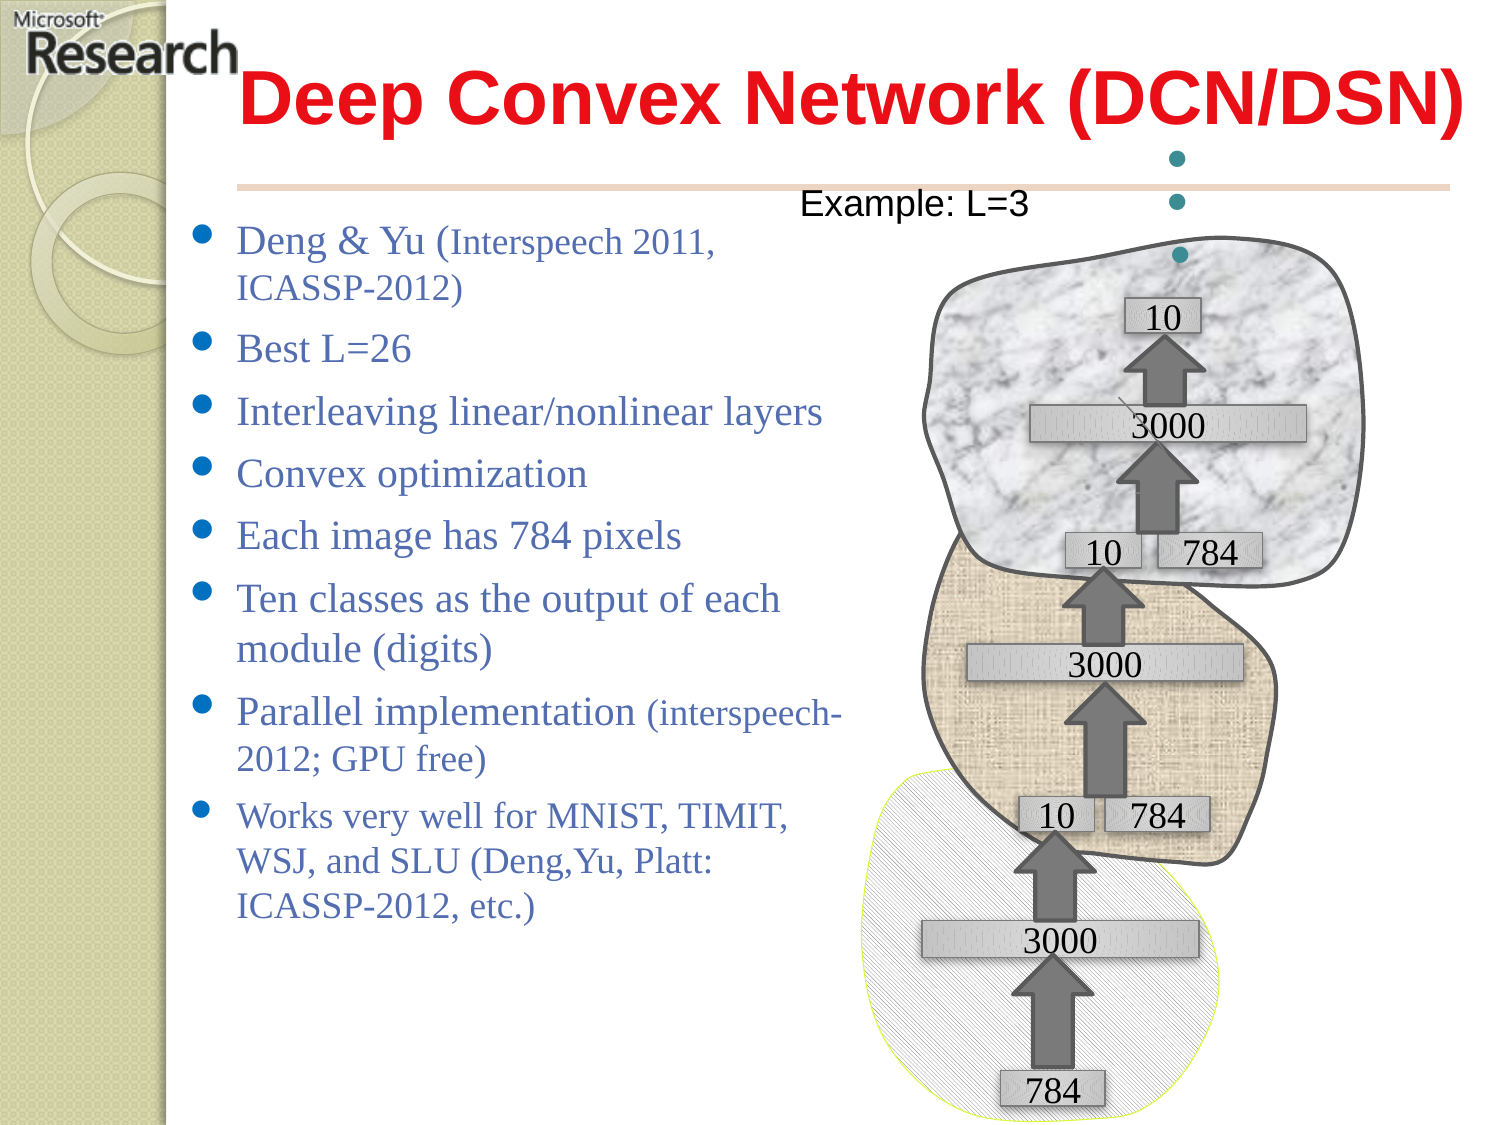

# Deep Convex Network (DCN/DSN)
.
.
.
Example: L=3
Deng & Yu (Interspeech 2011, ICASSP-2012)
Best L=26
Interleaving linear/nonlinear layers
Convex optimization
Each image has 784 pixels
Ten classes as the output of each module (digits)
Parallel implementation (interspeech-2012; GPU free)
Works very well for MNIST, TIMIT, WSJ, and SLU (Deng,Yu, Platt: ICASSP-2012, etc.)

10

3000

10
784

3000

10
784

3000

784